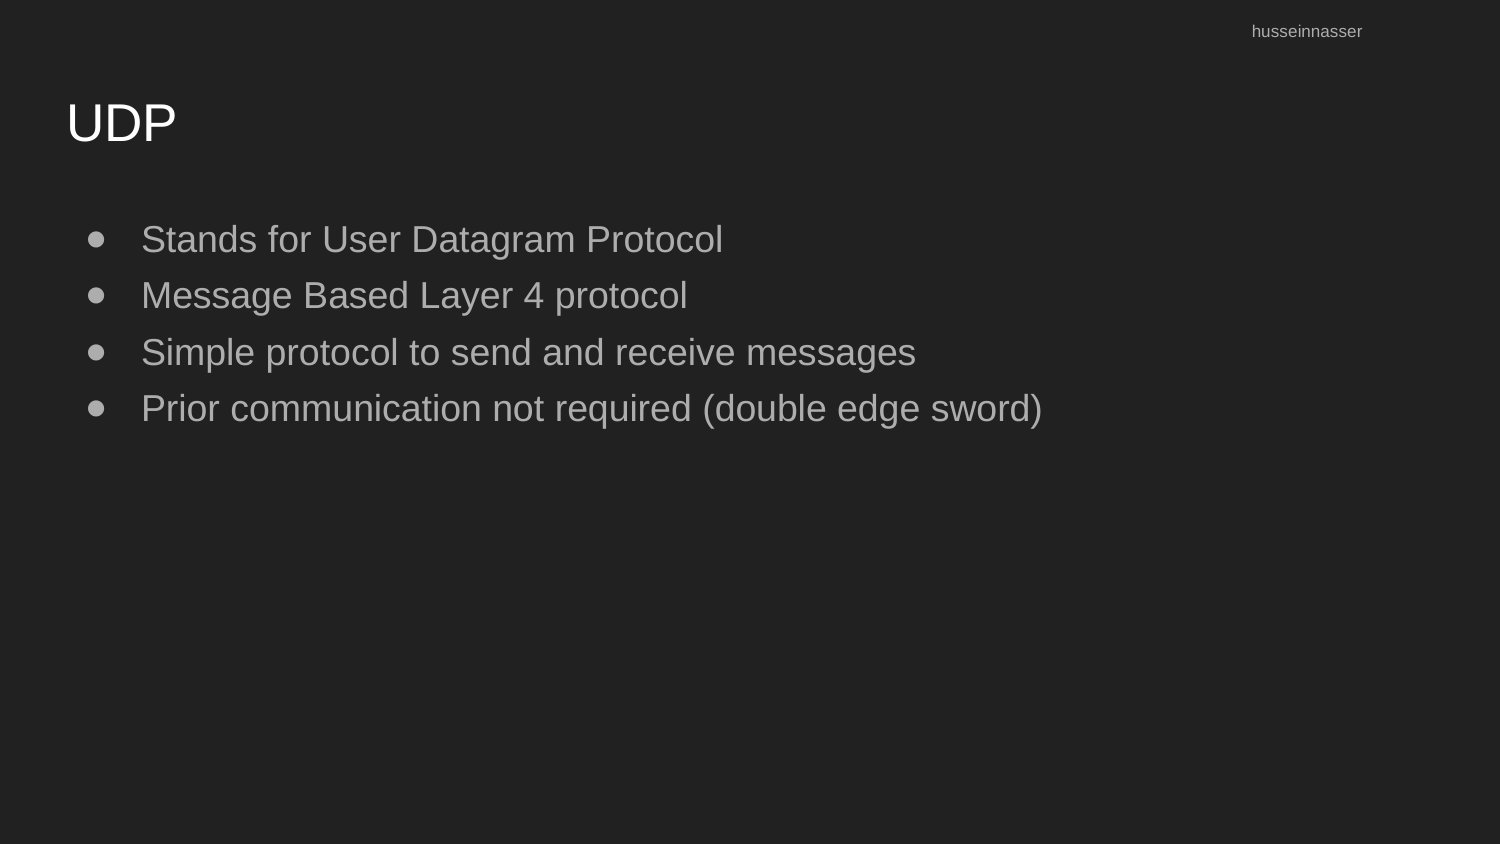

husseinnasser
# UDP
Stands for User Datagram Protocol
Message Based Layer 4 protocol
Simple protocol to send and receive messages
Prior communication not required (double edge sword)